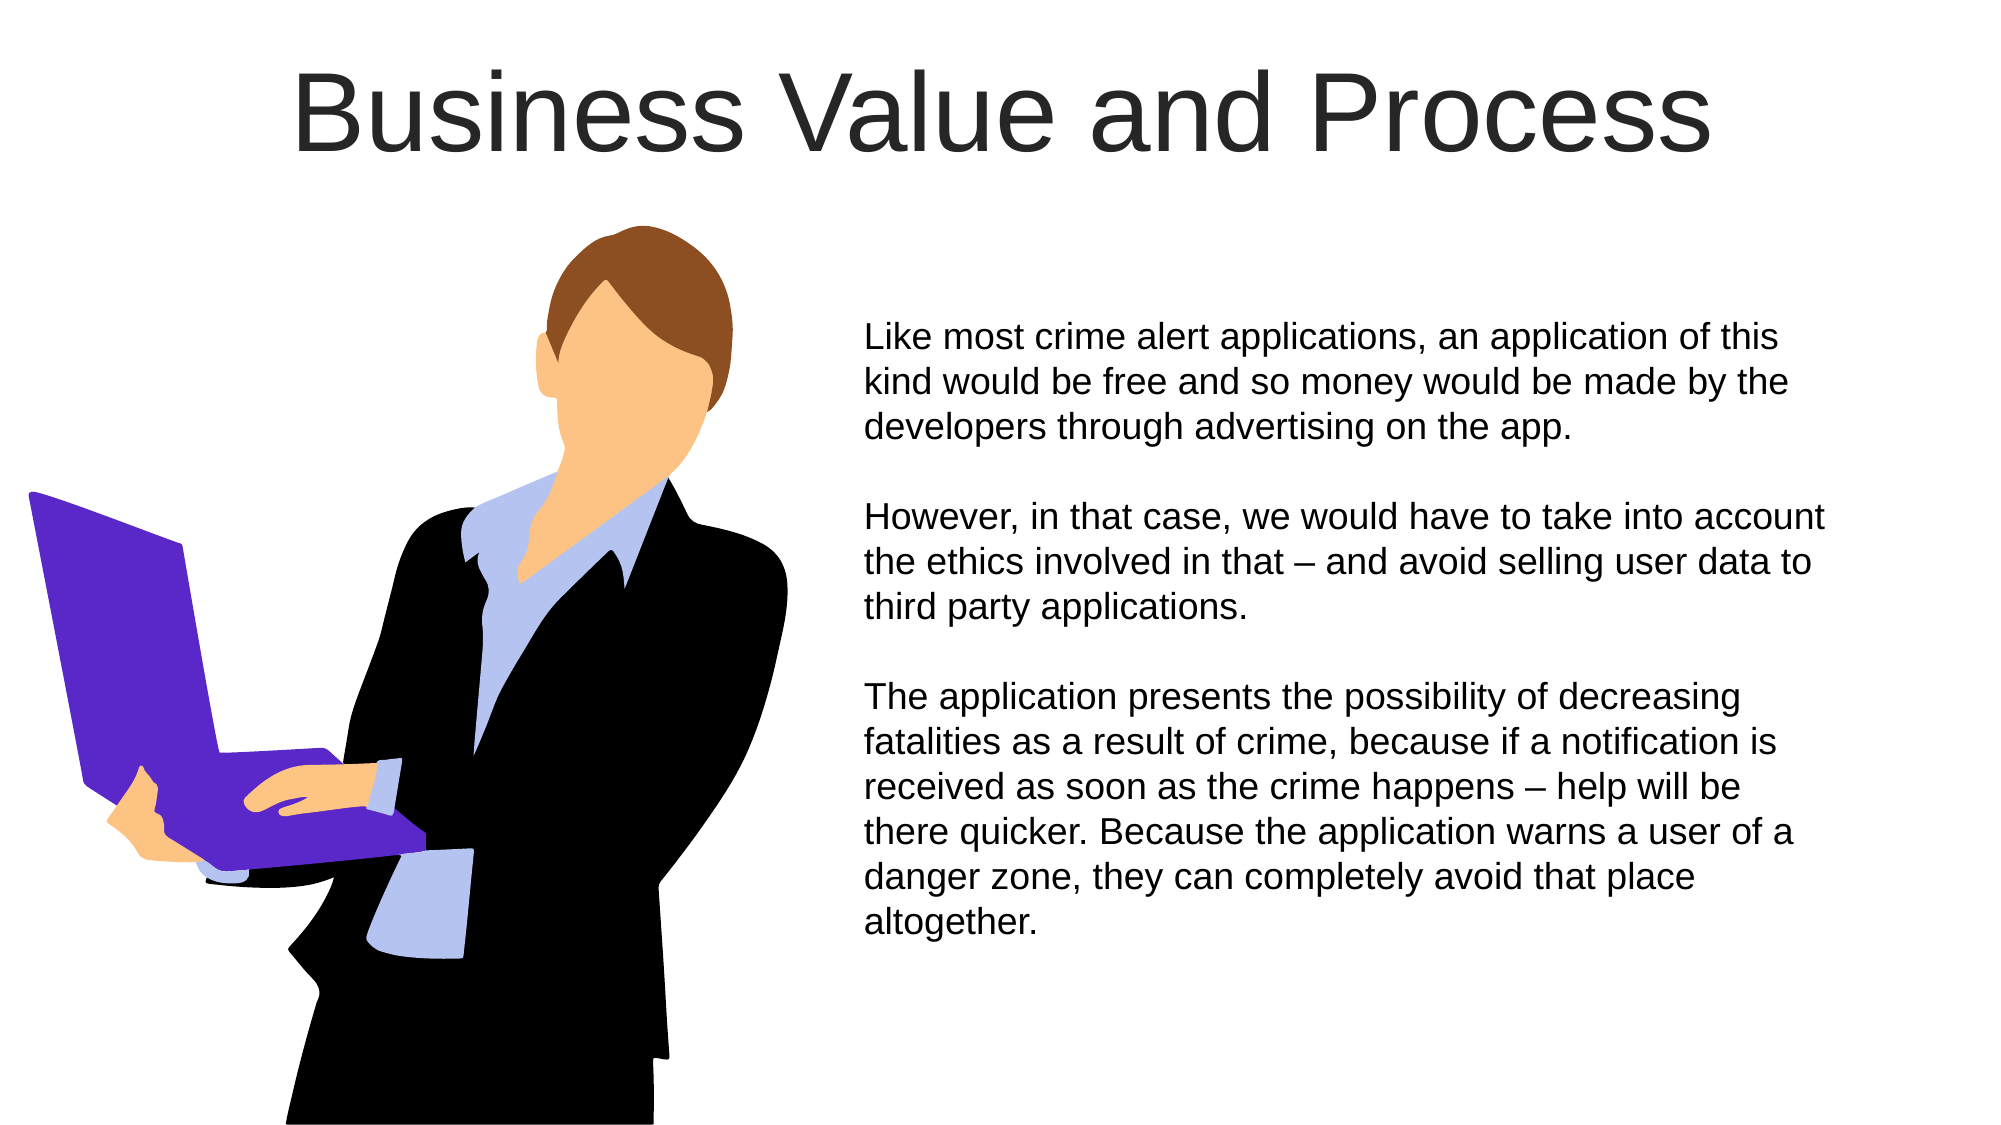

Business Value and Process

Like most crime alert applications, an application of this kind would be free and so money would be made by the developers through advertising on the app.

However, in that case, we would have to take into account the ethics involved in that – and avoid selling user data to third party applications.

The application presents the possibility of decreasing fatalities as a result of crime, because if a notification is received as soon as the crime happens – help will be there quicker. Because the application warns a user of a danger zone, they can completely avoid that place altogether.